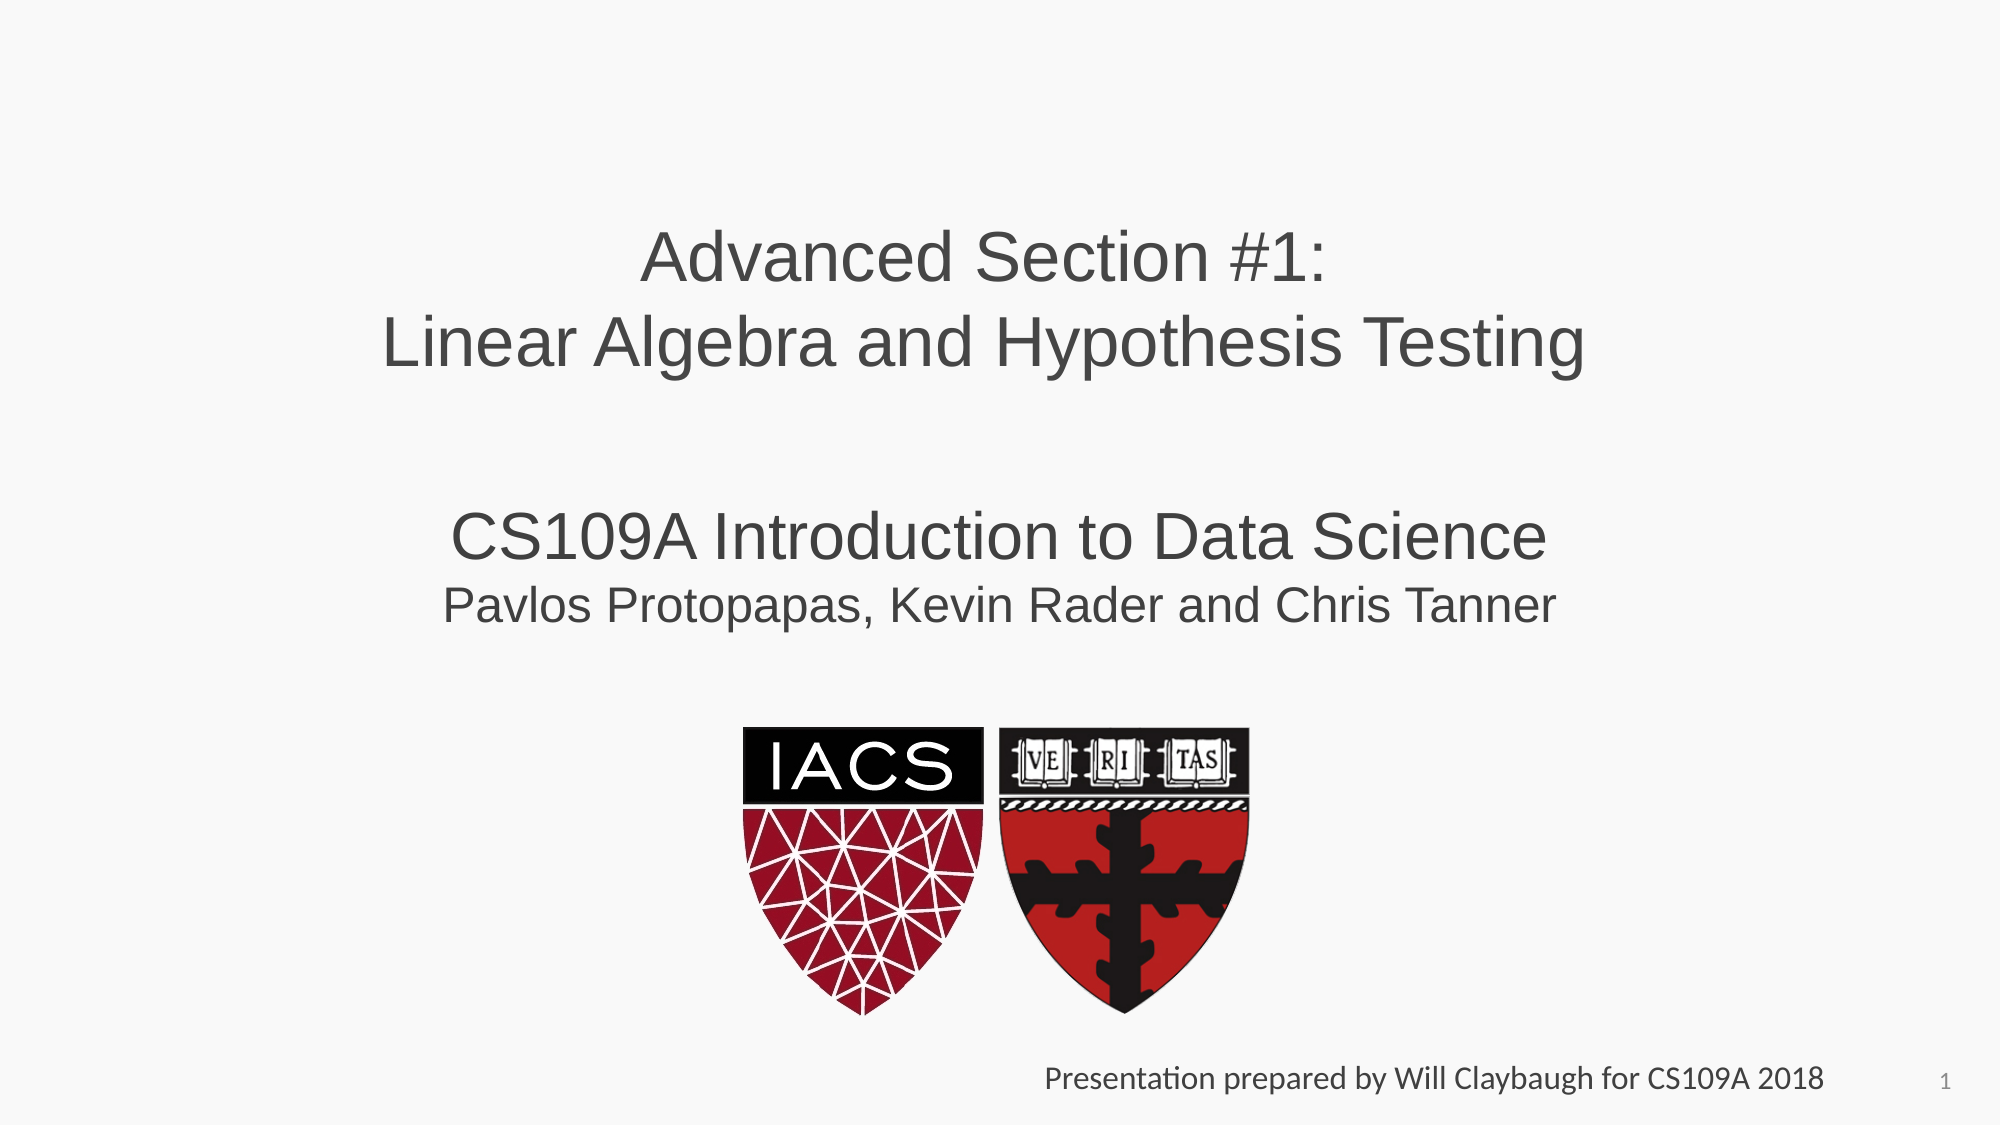

# Advanced Section #1: Linear Algebra and Hypothesis Testing
Presentation prepared by Will Claybaugh for CS109A 2018
1